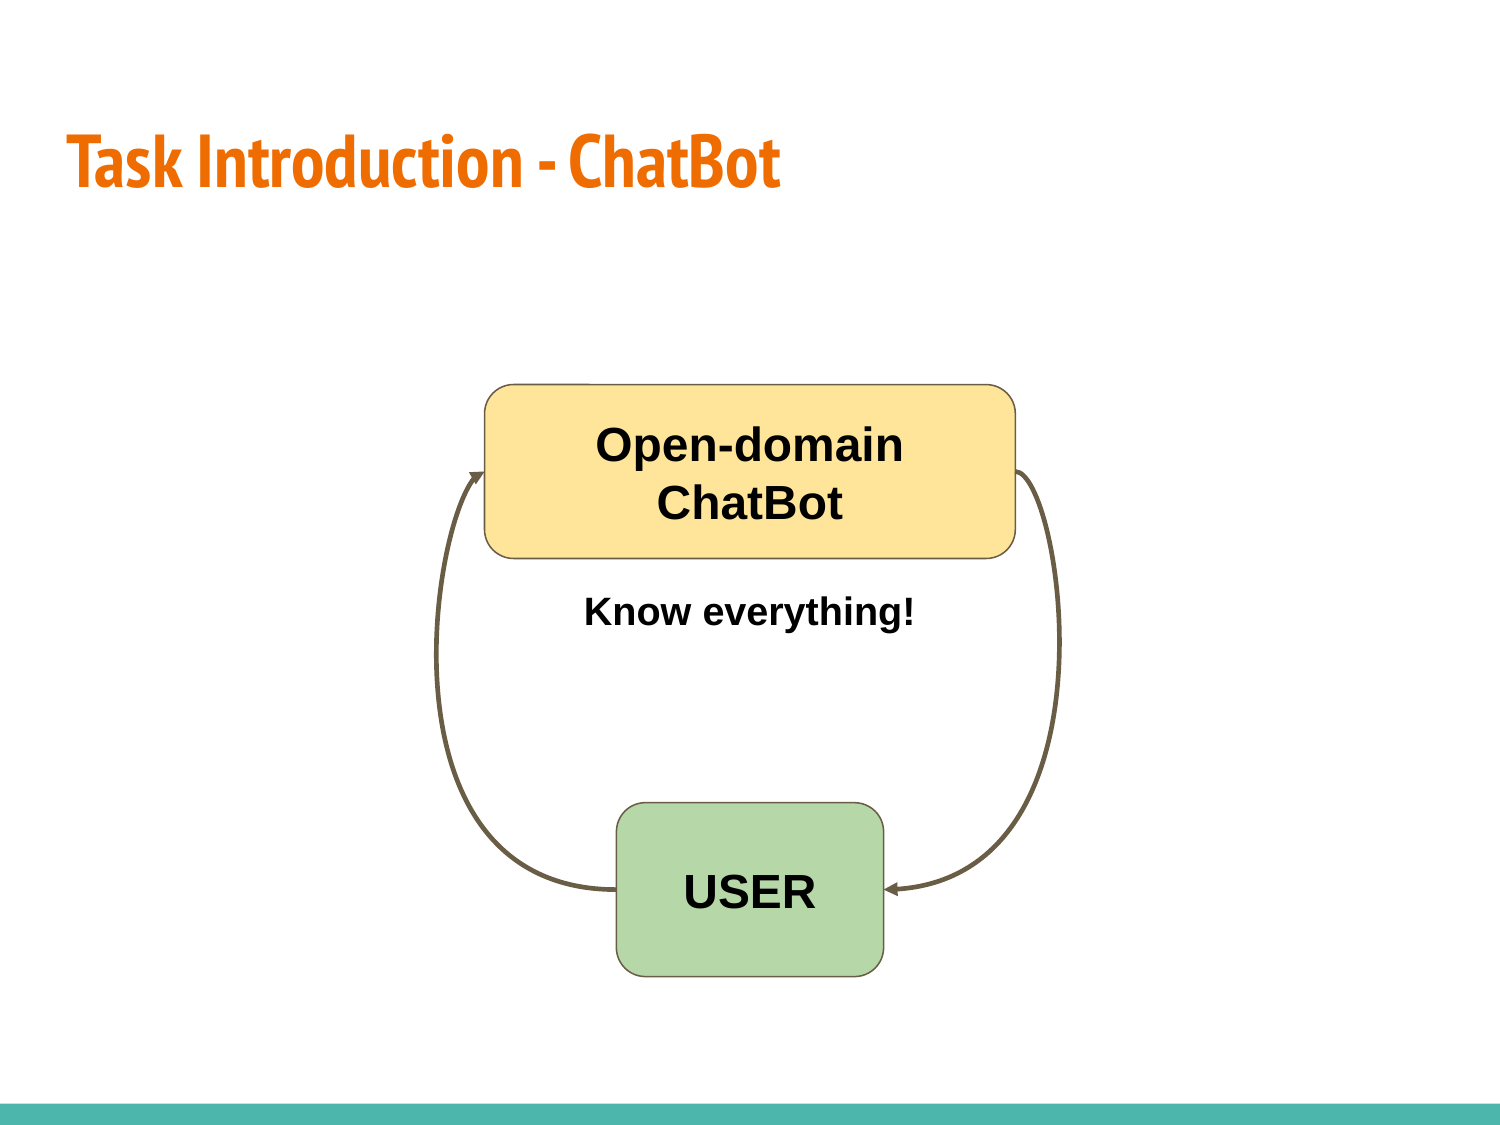

# Task Introduction - ChatBot

Open-domain ChatBot
USER
Know everything!